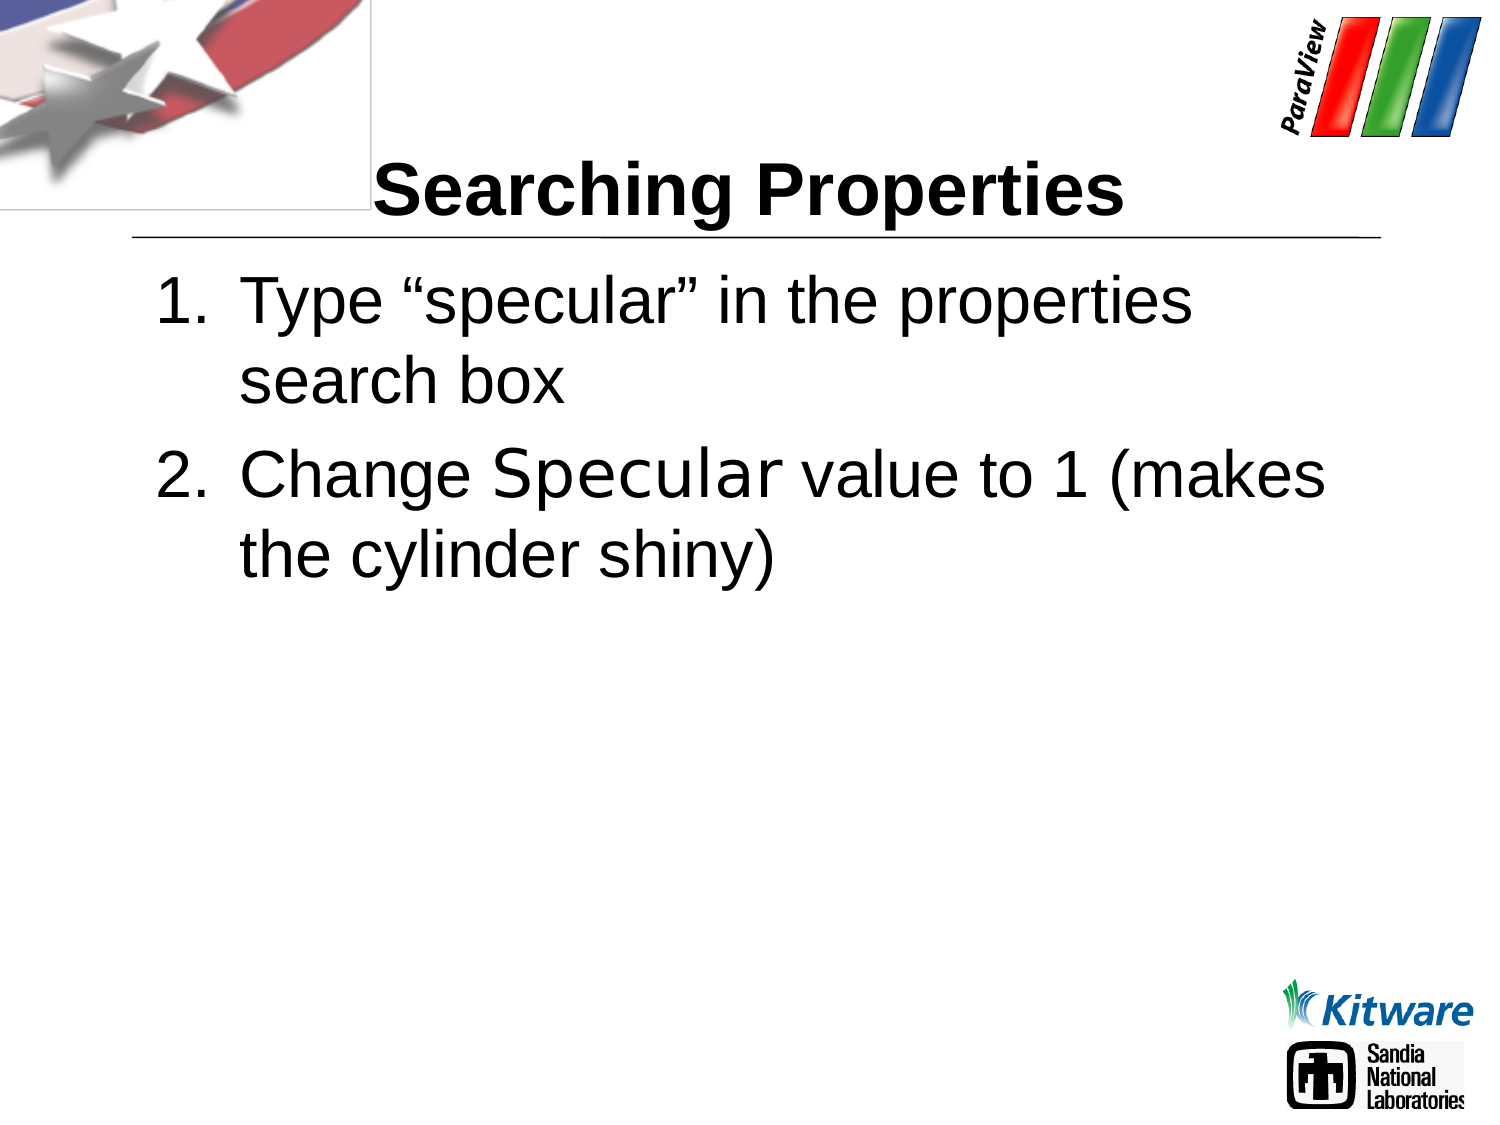

# Searching Properties
Type “specular” in the properties search box
Change Specular value to 1 (makes the cylinder shiny)